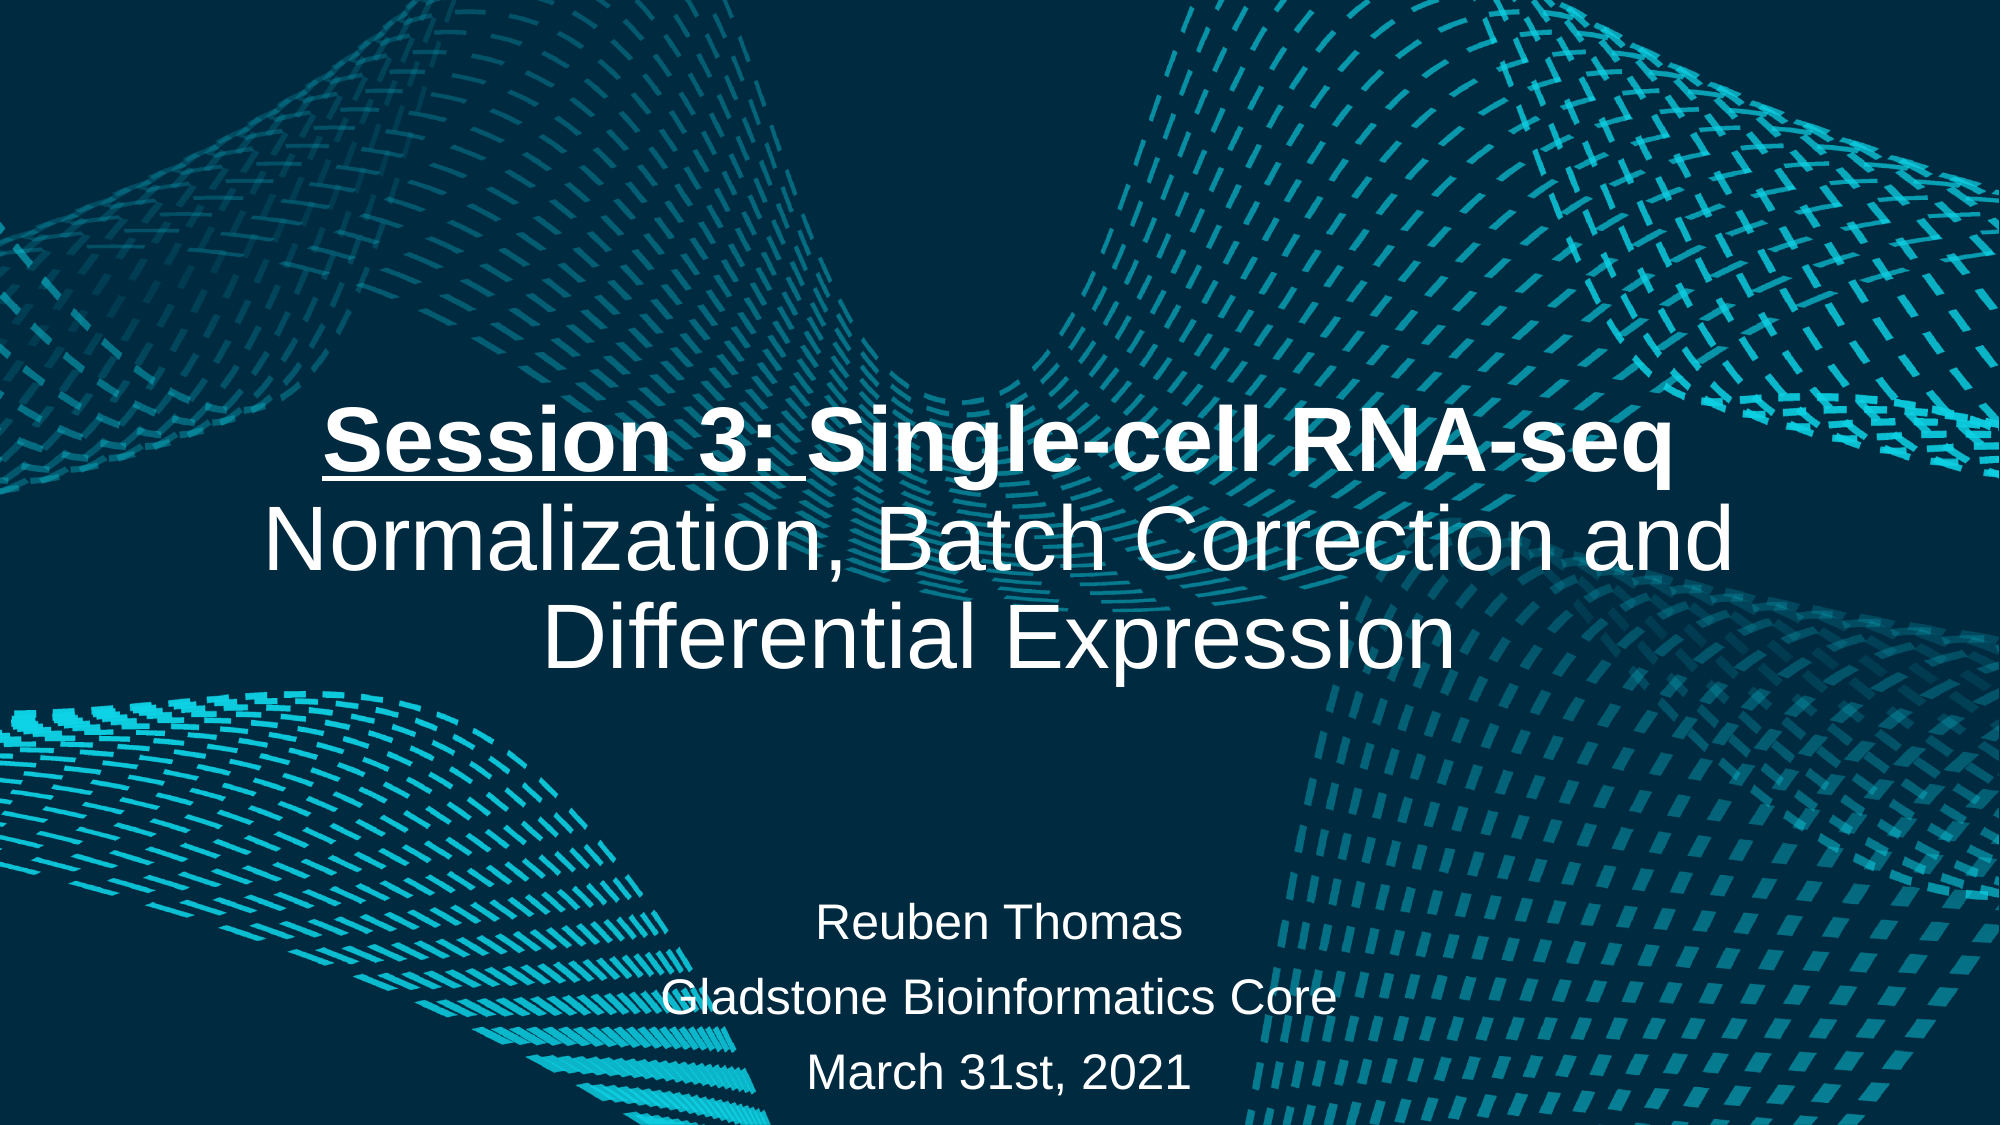

# Session 3: Single-cell RNA-seq Normalization, Batch Correction and Differential Expression

Reuben Thomas
Gladstone Bioinformatics Core
March 31st, 2021